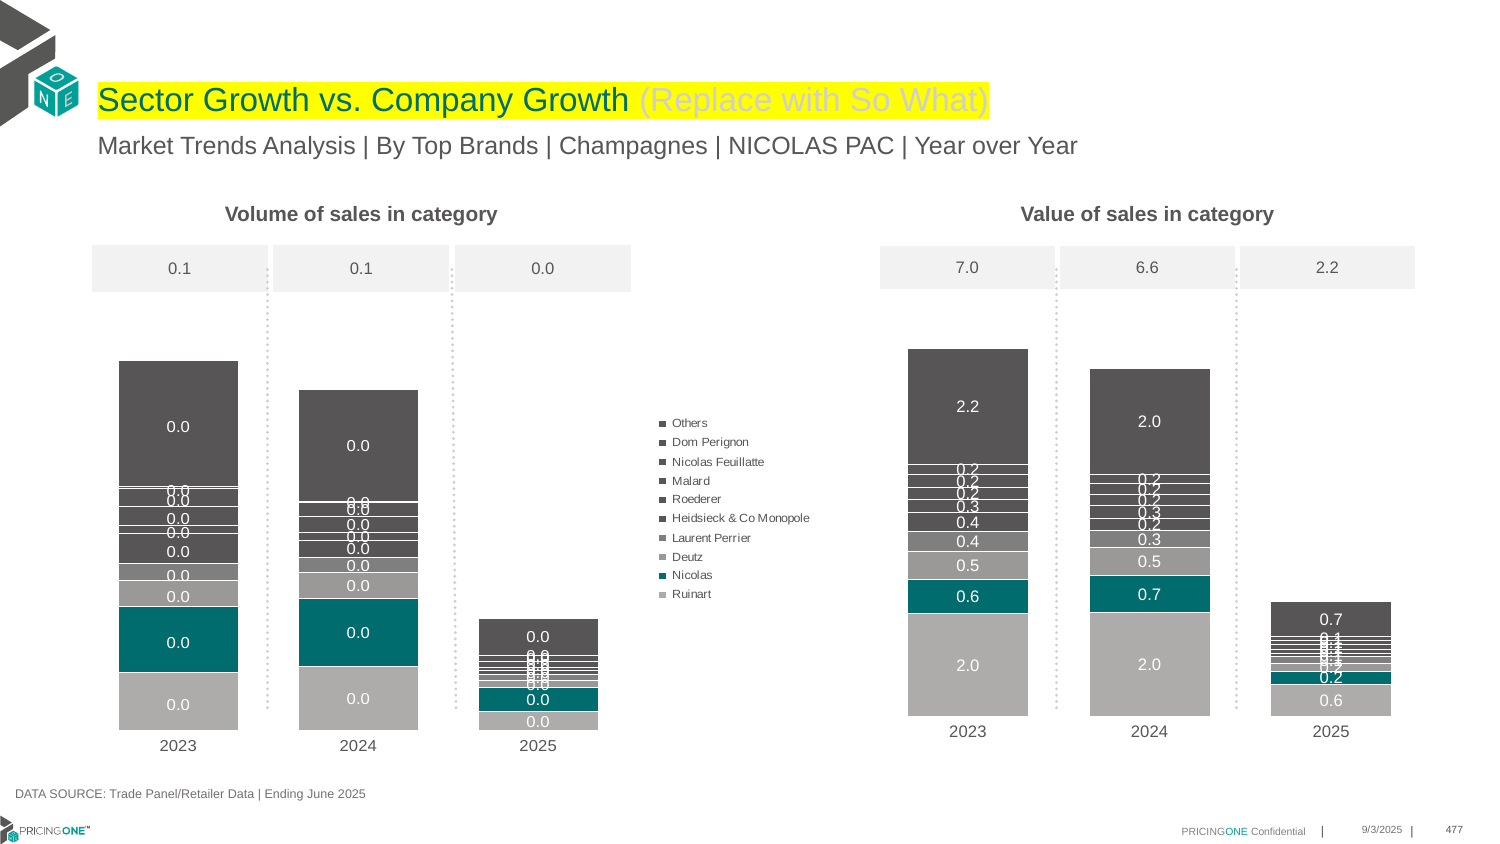

# Sector Growth vs. Company Growth (Replace with So What)
Market Trends Analysis | By Top Brands | Champagnes | NICOLAS PAC | Year over Year
| Value of sales in category |  |  |
| --- | --- | --- |
| 7.0 | 6.6 | 2.2 |
| Volume of sales in category |  |  |
| --- | --- | --- |
| 0.1 | 0.1 | 0.0 |

### Chart

| Category | Ruinart | Nicolas | Deutz | Laurent Perrier | Heidsieck & Co Monopole | Roederer | Malard | Nicolas Feuillatte | Dom Perignon | Others |
|---|---|---|---|---|---|---|---|---|---|---|
| 2023 | 1.961488 | 0.64467 | 0.535444 | 0.380209 | 0.359415 | 0.252409 | 0.24021 | 0.241823 | 0.198431 | 2.209503 |
| 2024 | 1.986854 | 0.695752 | 0.539915 | 0.328353 | 0.222583 | 0.251401 | 0.216432 | 0.194067 | 0.185721 | 2.018937 |
| 2025 | 0.609049 | 0.248627 | 0.15018 | 0.127023 | 0.057416 | 0.087711 | 0.091059 | 0.07552 | 0.073163 | 0.67664 |

### Chart

| Category | Ruinart | Nicolas | Deutz | Laurent Perrier | Heidsieck & Co Monopole | Roederer | Malard | Nicolas Feuillatte | Dom Perignon | Others |
|---|---|---|---|---|---|---|---|---|---|---|
| 2023 | 0.018778 | 0.02118 | 0.008385 | 0.005634 | 0.009713 | 0.00263 | 0.005986 | 0.005938 | 0.000515 | 0.040757 |
| 2024 | 0.020727 | 0.021985 | 0.008306 | 0.004921 | 0.005617 | 0.002343 | 0.005127 | 0.004524 | 0.000515 | 0.036027 |
| 2025 | 0.006116 | 0.007797 | 0.002178 | 0.001941 | 0.001474 | 0.000808 | 0.002166 | 0.001731 | 0.000216 | 0.011669 |
DATA SOURCE: Trade Panel/Retailer Data | Ending June 2025

9/3/2025
477